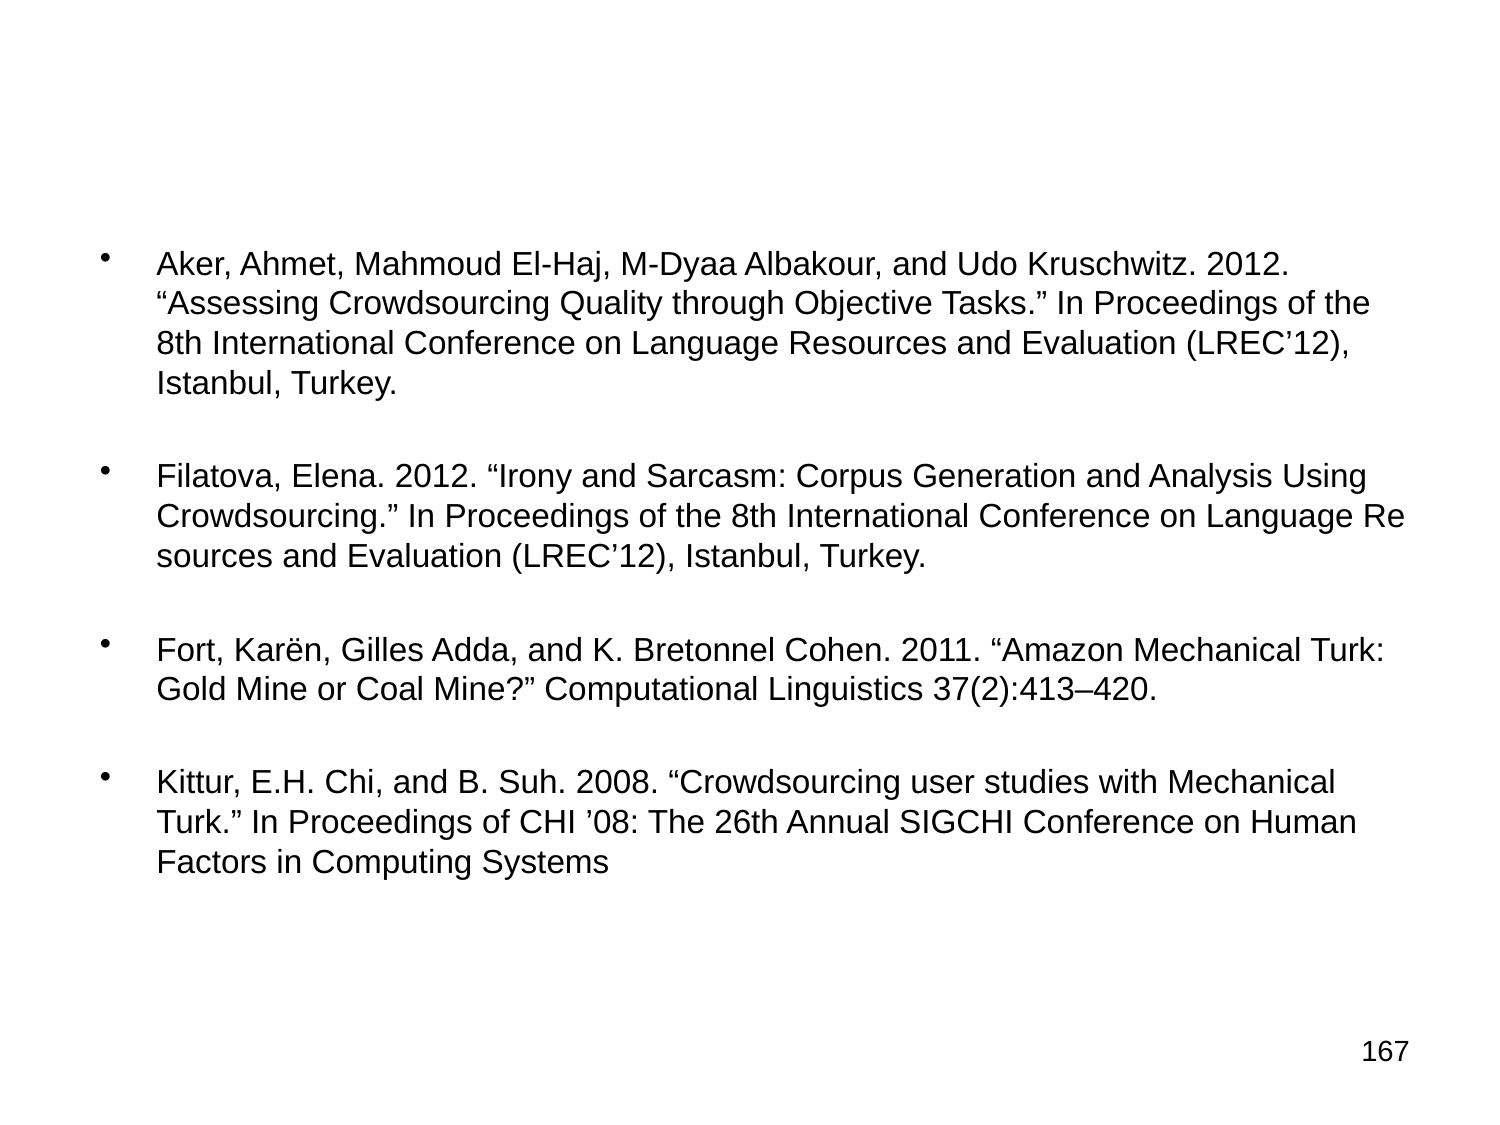

Aker, Ahmet, Mahmoud El-Haj, M-Dyaa Albakour, and Udo Kruschwitz. 2012. “Assessing Crowdsourcing Quality through Objective Tasks.” In Proceedings of the 8th International Conference on Language Resources and Evaluation (LREC’12), Istanbul, Turkey.

Filatova, Elena. 2012. “Irony and Sarcasm: Corpus Generation and Analysis Using Crowdsourcing.” In Proceedings of the 8th International Conference on Language Re­sources and Evaluation (LREC’12), Istanbul, Turkey.

Fort, Karën, Gilles Adda, and K. Bretonnel Cohen. 2011. “Amazon Mechanical Turk: Gold Mine or Coal Mine?” Computational Linguistics 37(2):413–420.

Kittur, E.H. Chi, and B. Suh. 2008. “Crowdsourcing user studies with Mechanical Turk.” In Proceedings of CHI ’08: The 26th Annual SIGCHI Conference on Human Factors in Computing Systems
167